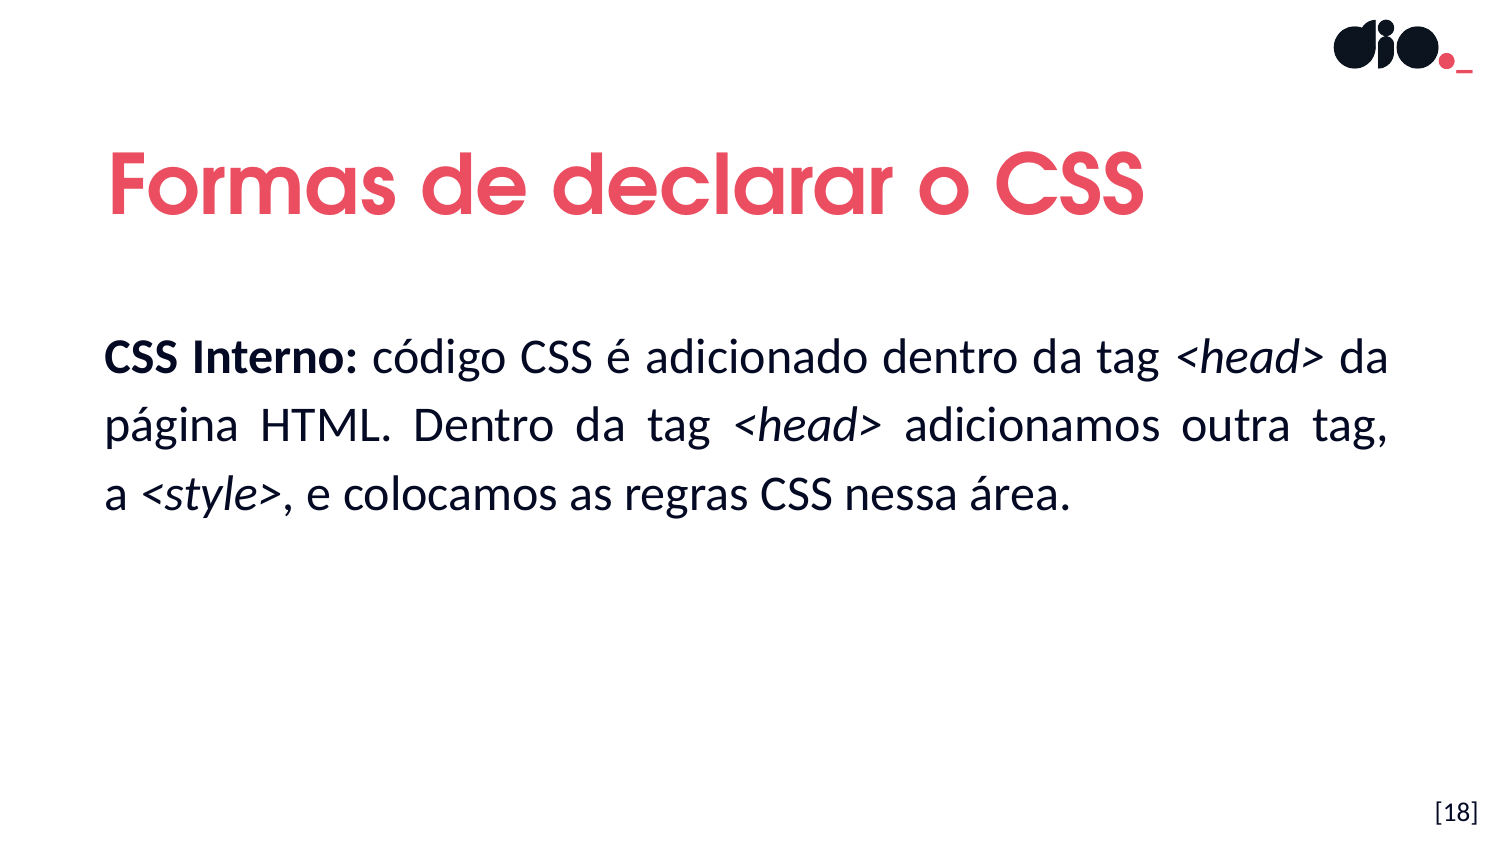

Formas de declarar o CSS
CSS Interno: código CSS é adicionado dentro da tag <head> da página HTML. Dentro da tag <head> adicionamos outra tag, a <style>, e colocamos as regras CSS nessa área.
[18]